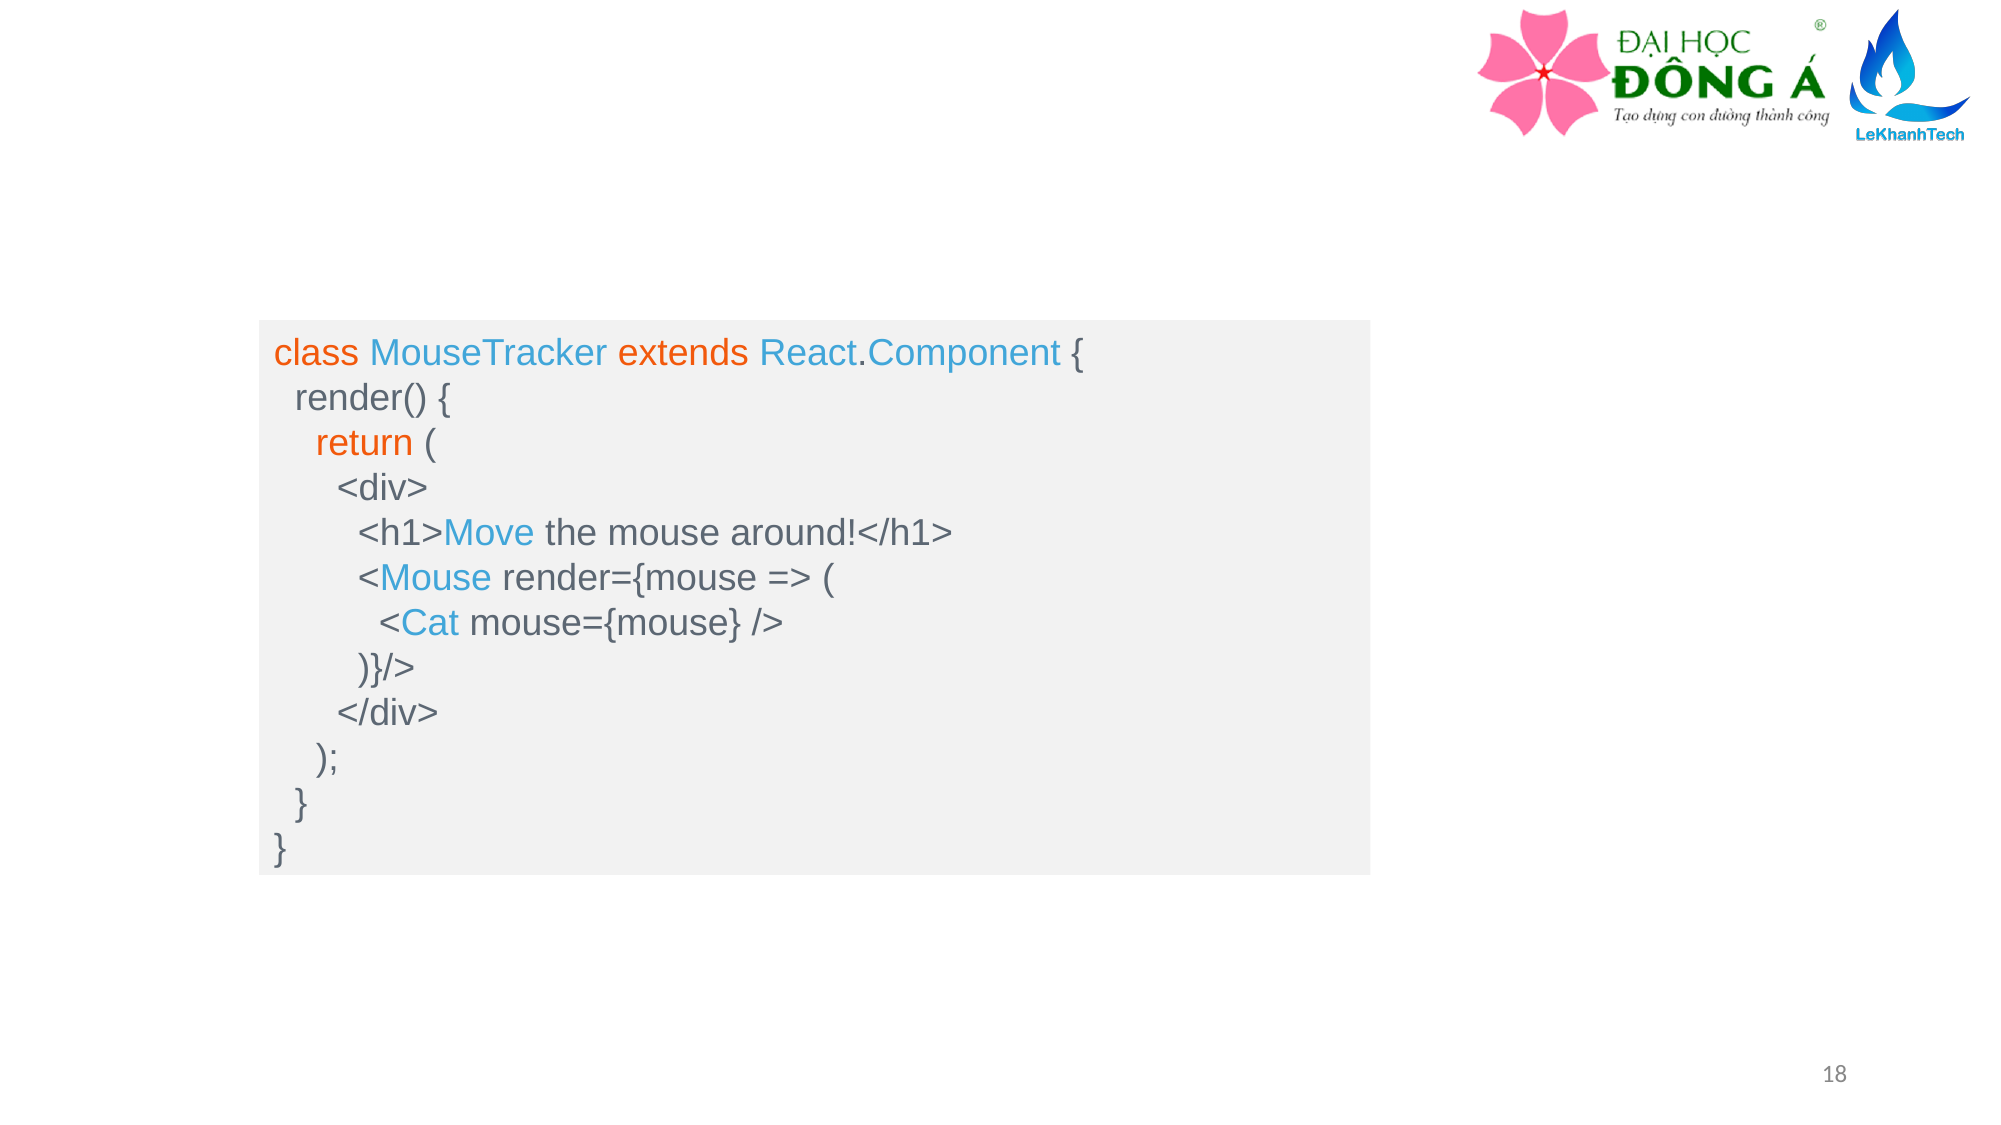

class MouseTracker extends React.Component {
  render() {
    return (
      <div>
        <h1>Move the mouse around!</h1>
        <Mouse render={mouse => (
          <Cat mouse={mouse} />
        )}/>
      </div>
    );
  }
}
18